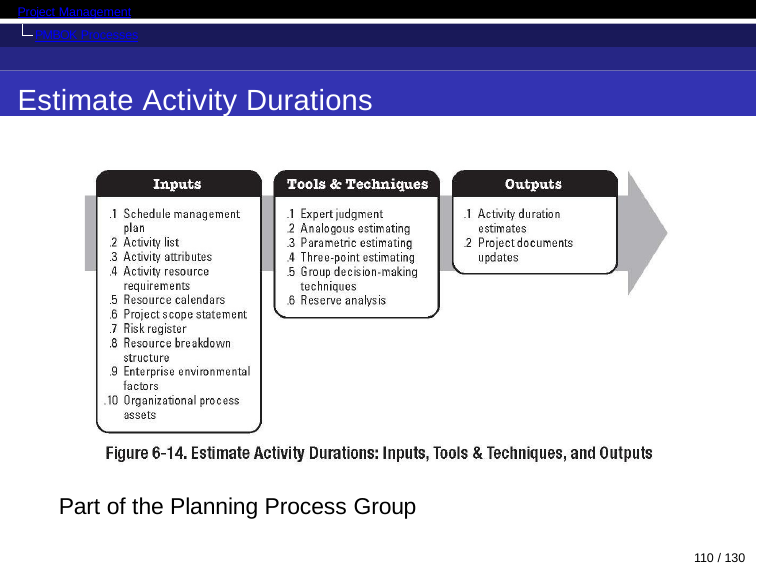

Project Management

PMBOK Processes

Estimate Activity Durations

Part of the Planning Process Group
110 / 130